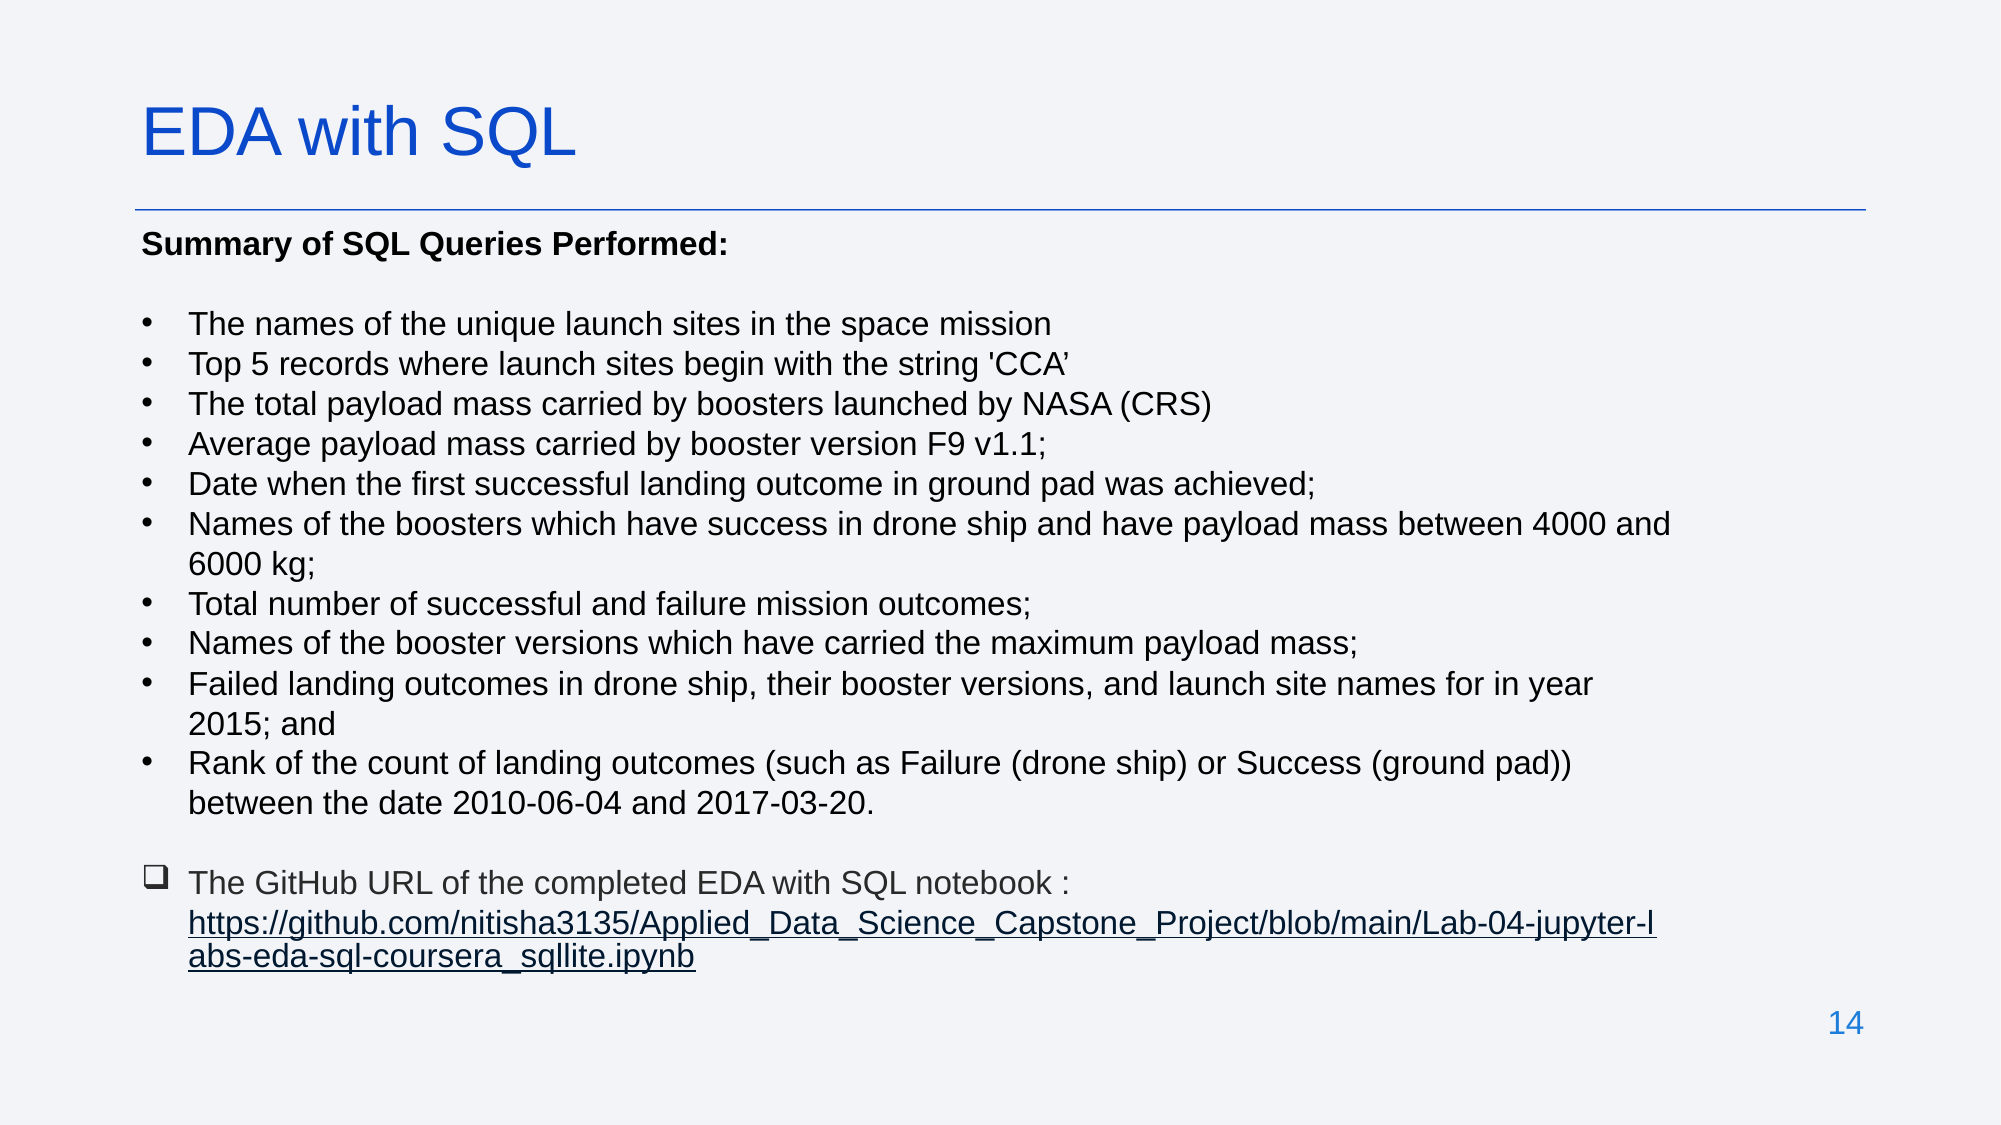

EDA with SQL
Summary of SQL Queries Performed:

The names of the unique launch sites in the space mission
Top 5 records where launch sites begin with the string 'CCA’
The total payload mass carried by boosters launched by NASA (CRS)
Average payload mass carried by booster version F9 v1.1;
Date when the first successful landing outcome in ground pad was achieved;
Names of the boosters which have success in drone ship and have payload mass between 4000 and 6000 kg;
Total number of successful and failure mission outcomes;
Names of the booster versions which have carried the maximum payload mass;
Failed landing outcomes in drone ship, their booster versions, and launch site names for in year 2015; and
Rank of the count of landing outcomes (such as Failure (drone ship) or Success (ground pad)) between the date 2010-06-04 and 2017-03-20.

The GitHub URL of the completed EDA with SQL notebook : https://github.com/nitisha3135/Applied_Data_Science_Capstone_Project/blob/main/Lab-04-jupyter-labs-eda-sql-coursera_sqllite.ipynb
14